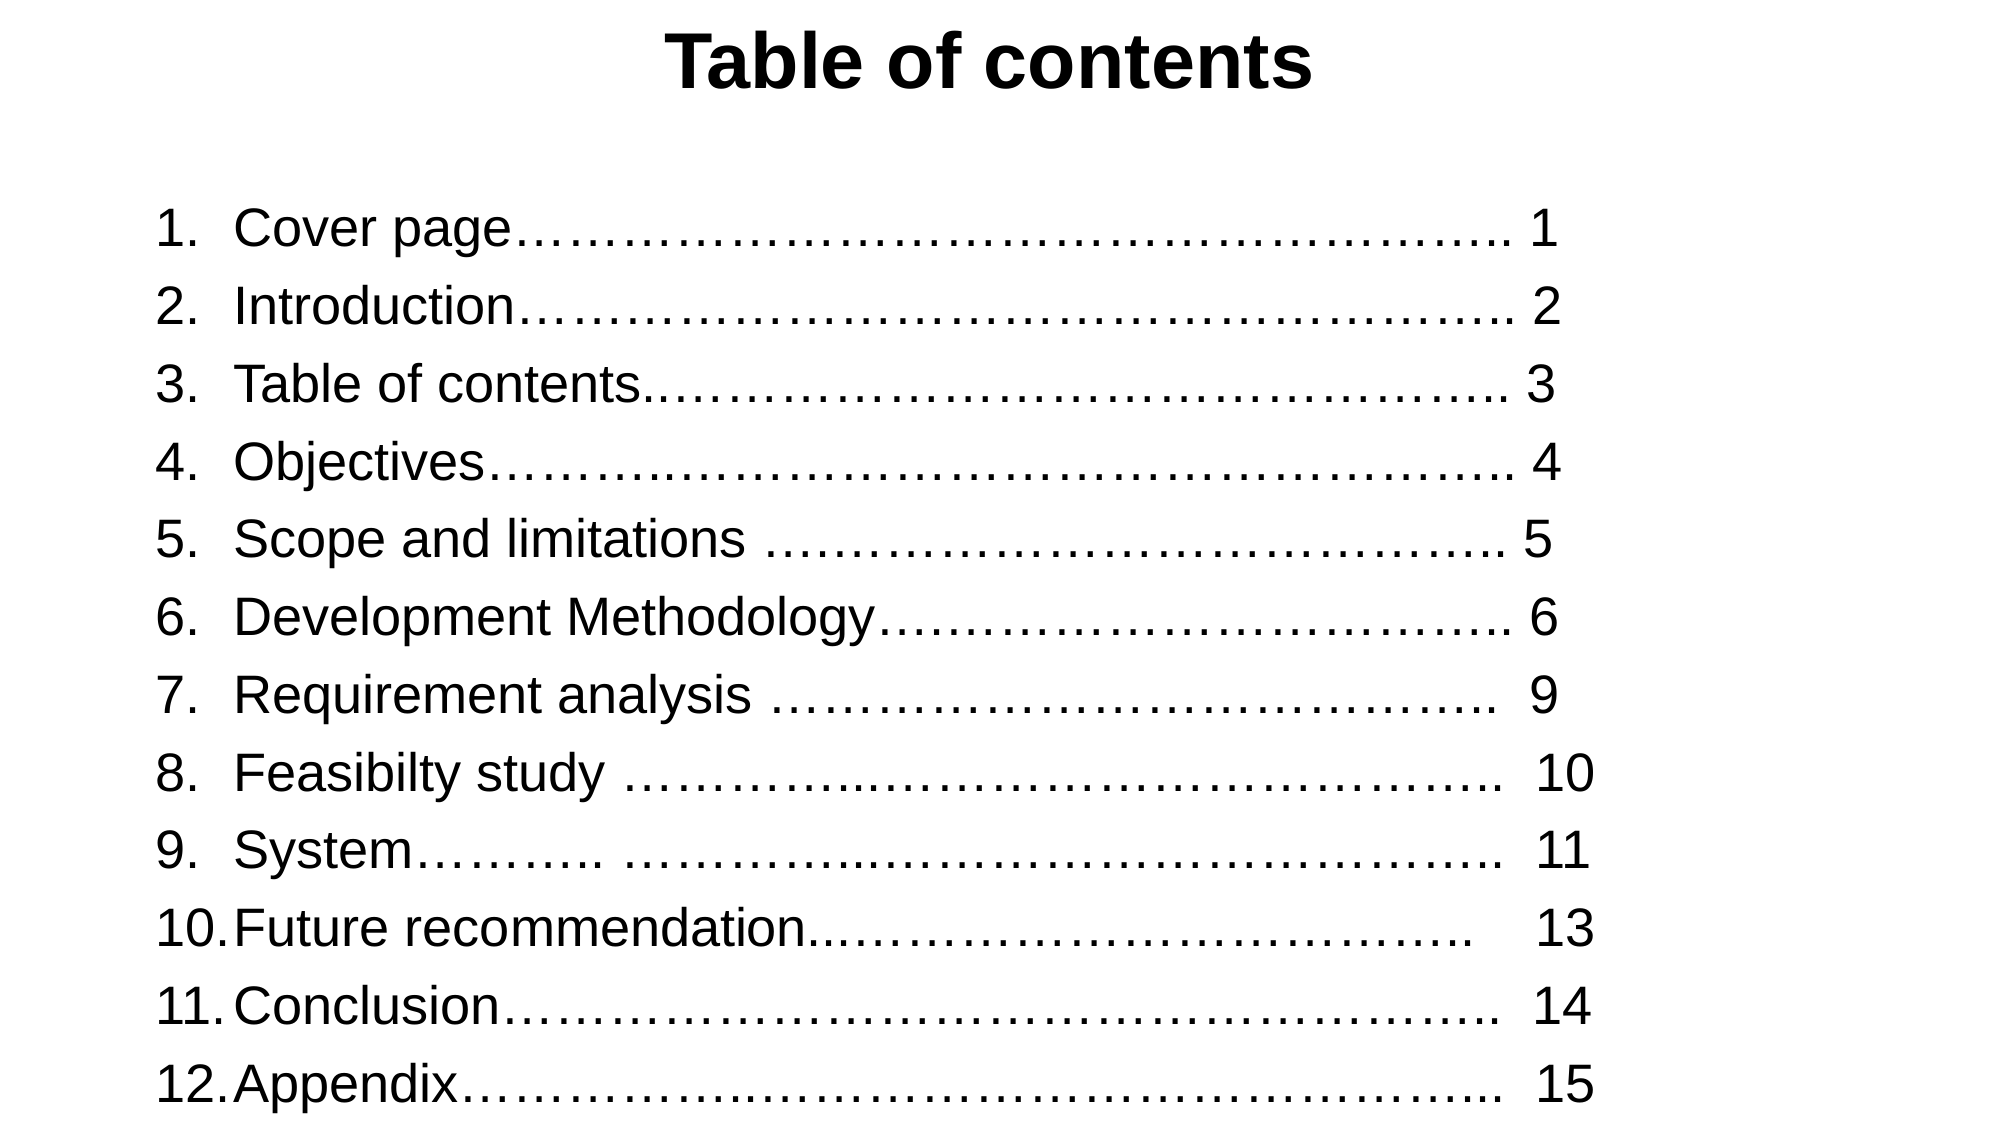

# Table of contents

Cover page……………………………………………….. 1
Introduction……………………………………………….. 2
Table of contents..……………………………………….. 3
Objectives………..……………………………………….. 4
Scope and limitations ….……………………………….. 5
Development Methodology….………………………….. 6
Requirement analysis …………………………………..  9
Feasibilty study …………...……………………………..  10
System……….. …………...……………………………..  11
Future recommendation...……………………………..    13
Conclusion………………………………………………..  14
Appendix……………..…………………………………...  15